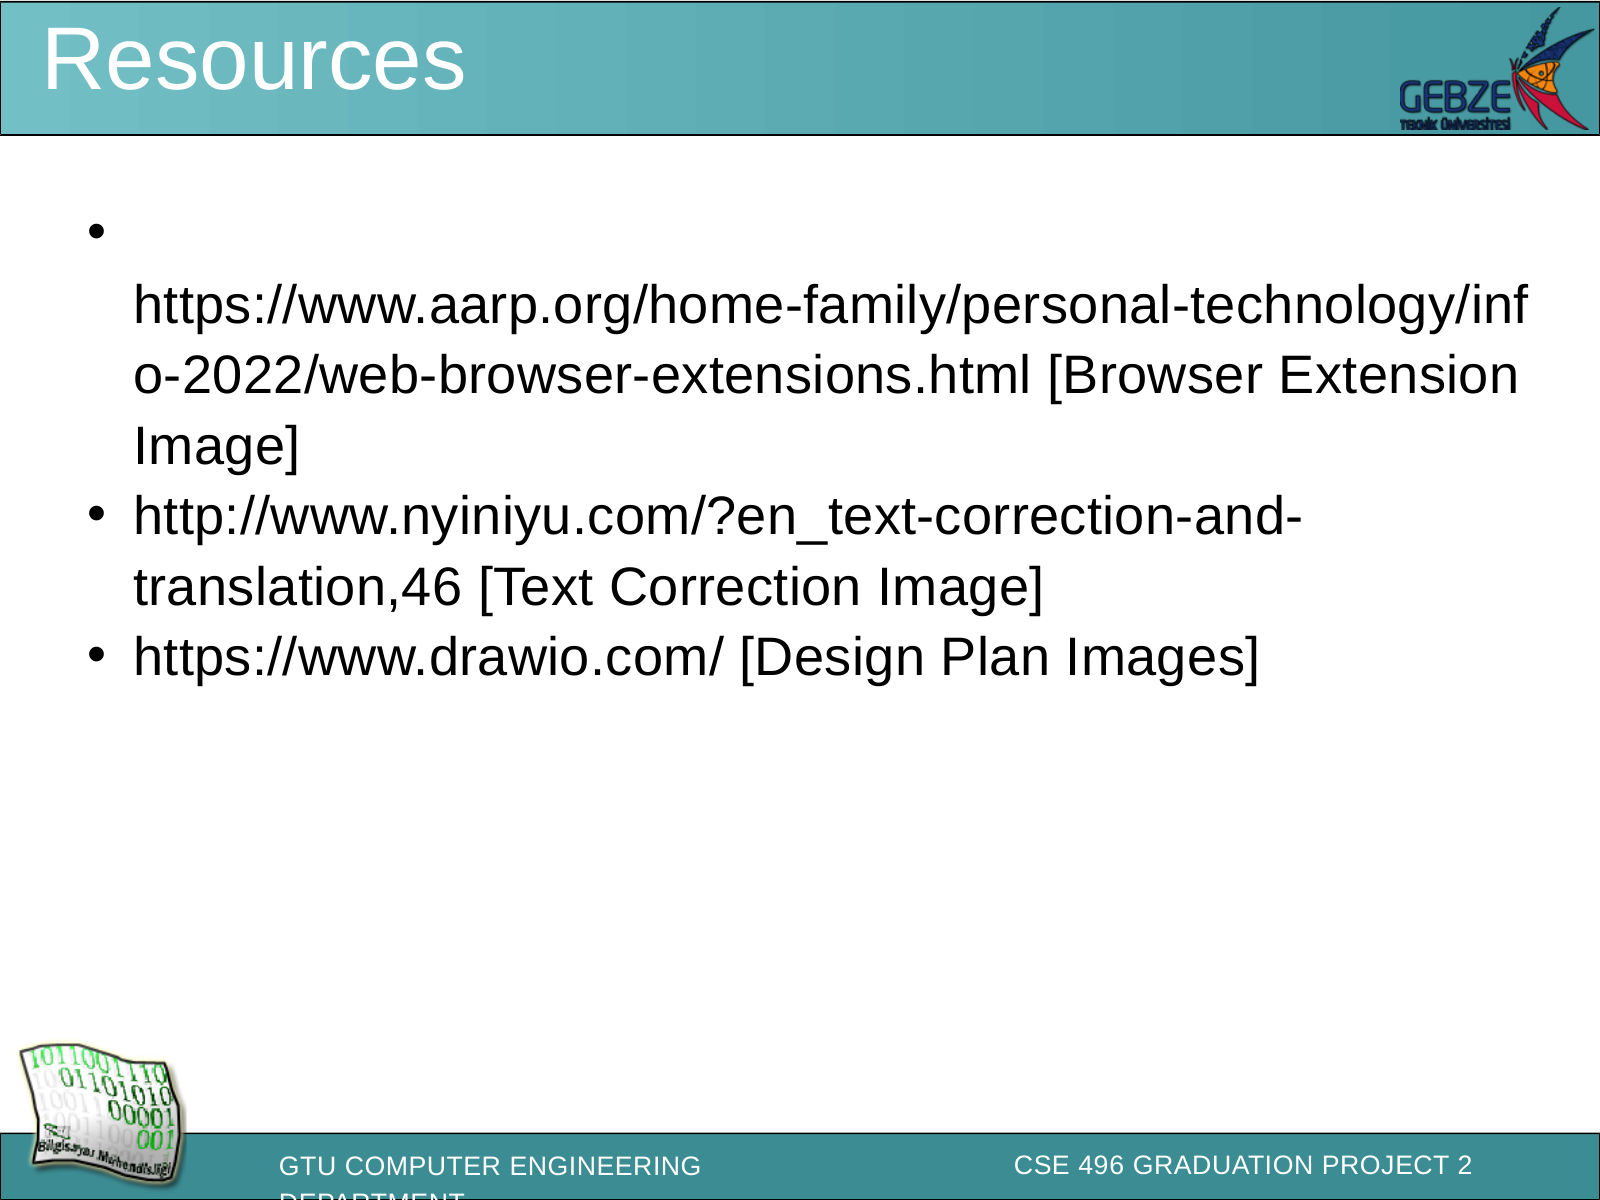

Resources

 https://www.aarp.org/home-family/personal-technology/info-2022/web-browser-extensions.html [Browser Extension Image]
http://www.nyiniyu.com/?en_text-correction-and-translation,46 [Text Correction Image]
https://www.drawio.com/ [Design Plan Images]

CSE 496 GRADUATION PROJECT 2
GTU COMPUTER ENGINEERING DEPARTMENT
BİL 495/496 Bitirme Projesi
GTÜ - Bilgisayar Mühendisliği Bölümü